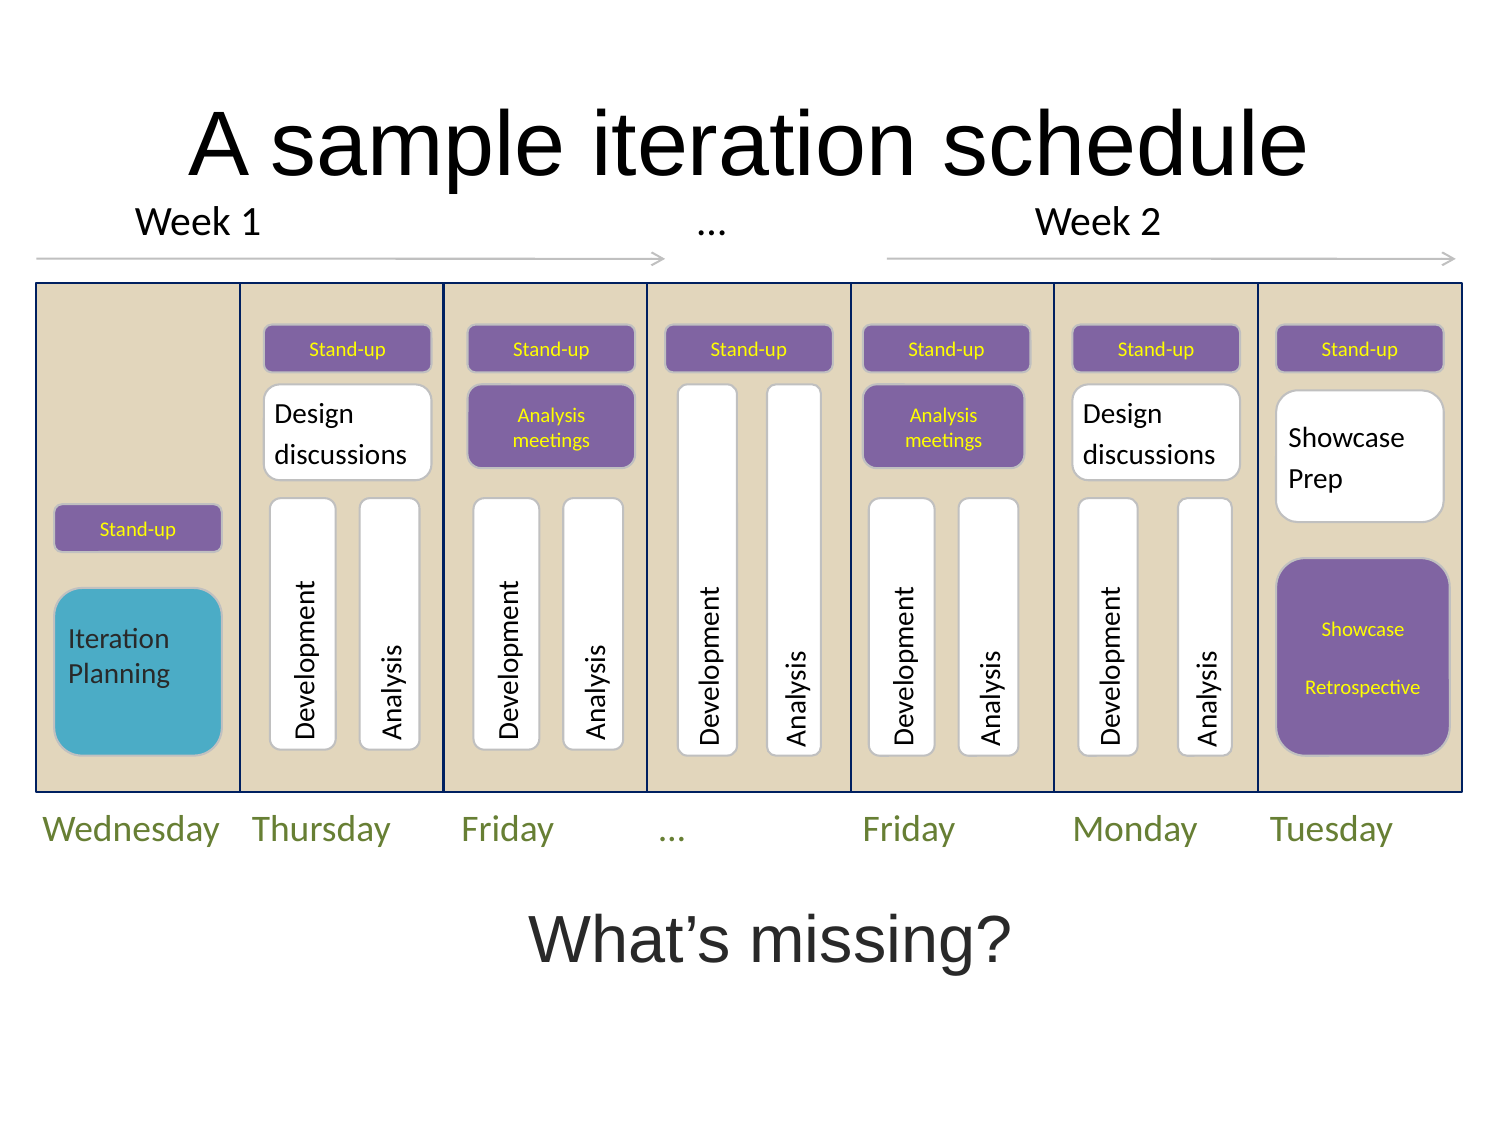

# A sample iteration schedule
Week 1 	…	Week 2

Stand-up
Stand-up
Stand-up
Stand-up
Stand-up
Stand-up
Development
Analysis
Analysis meetings
Design
discussions
Analysis meetings
Design
discussions
Showcase
Prep
Development
Analysis
Development
Analysis
Development
Development
Analysis
Analysis
Stand-up
Showcase

Retrospective
Iteration
Planning

Wednesday
Thursday
Friday
…
Friday
Monday
Tuesday
What’s missing?